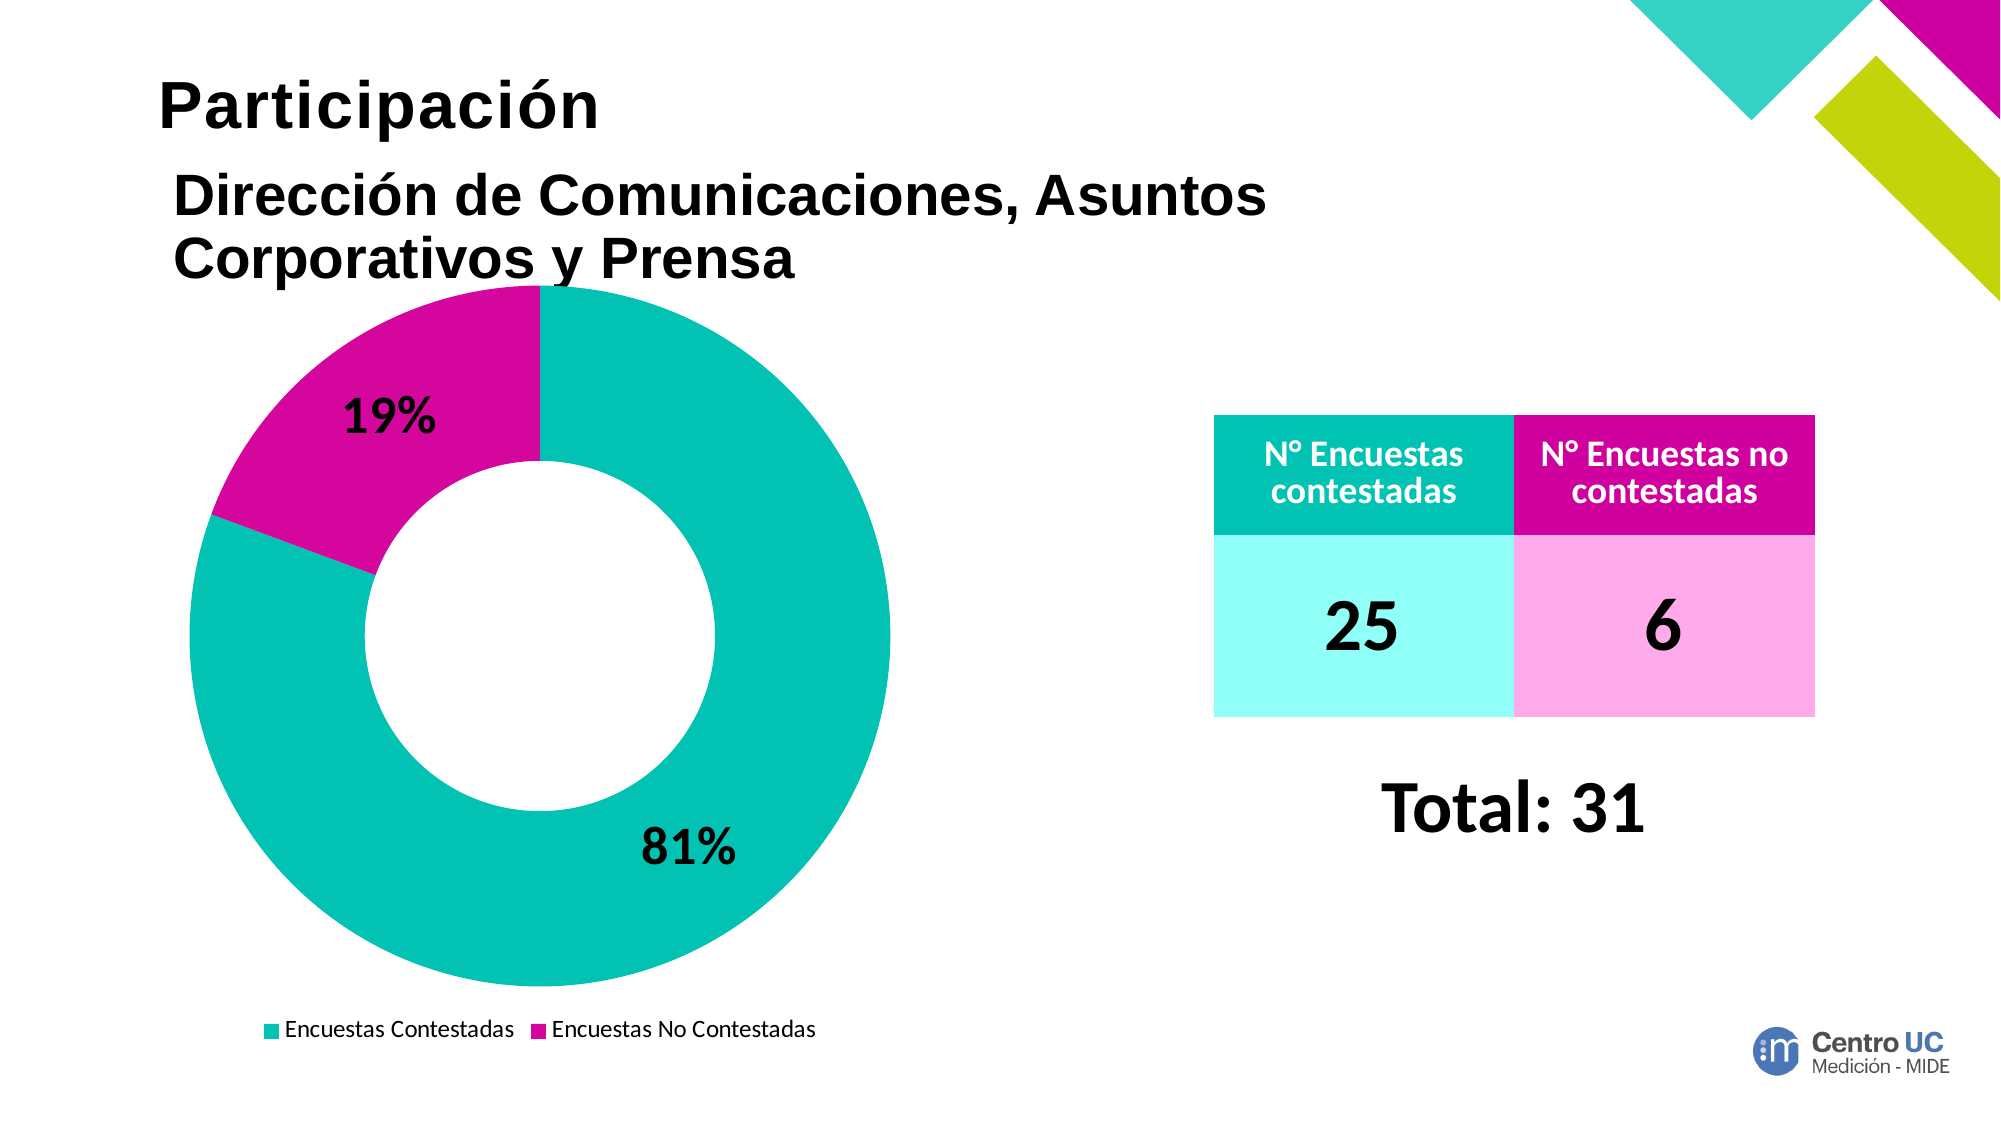

# Participación
Dirección de Comunicaciones, Asuntos Corporativos y Prensa

### Chart

| Category | Dotación |
|---|---|
| Encuestas Contestadas | 0.8064516129032258 |
| Encuestas No Contestadas | 0.1935483870967742 |
25
6
Total: 31